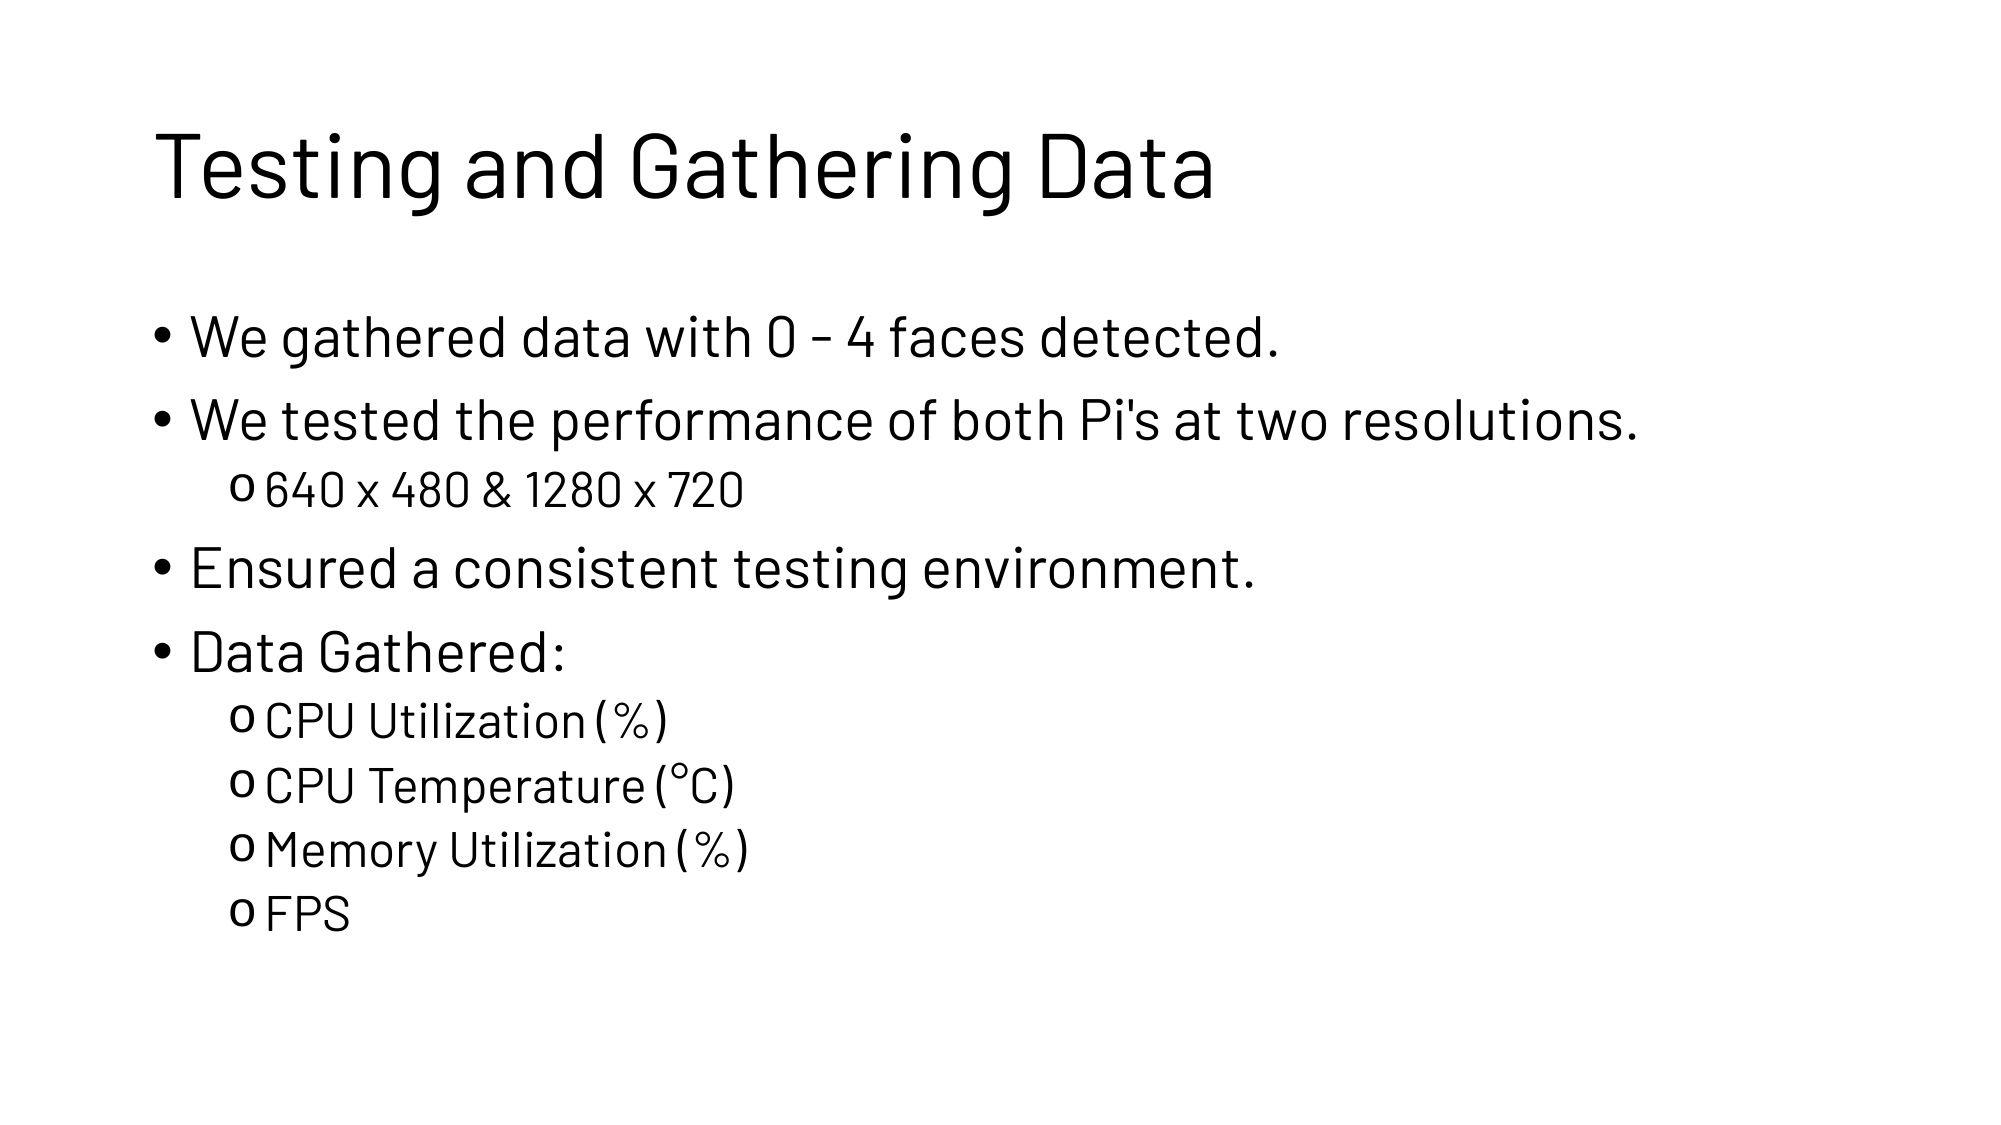

# Testing and Gathering Data
We gathered data with 0 - 4 faces detected.
We tested the performance of both Pi's at two resolutions.
640 x 480 & 1280 x 720
Ensured a consistent testing environment.
Data Gathered:
CPU Utilization (%)
CPU Temperature (°C)
Memory Utilization (%)
FPS